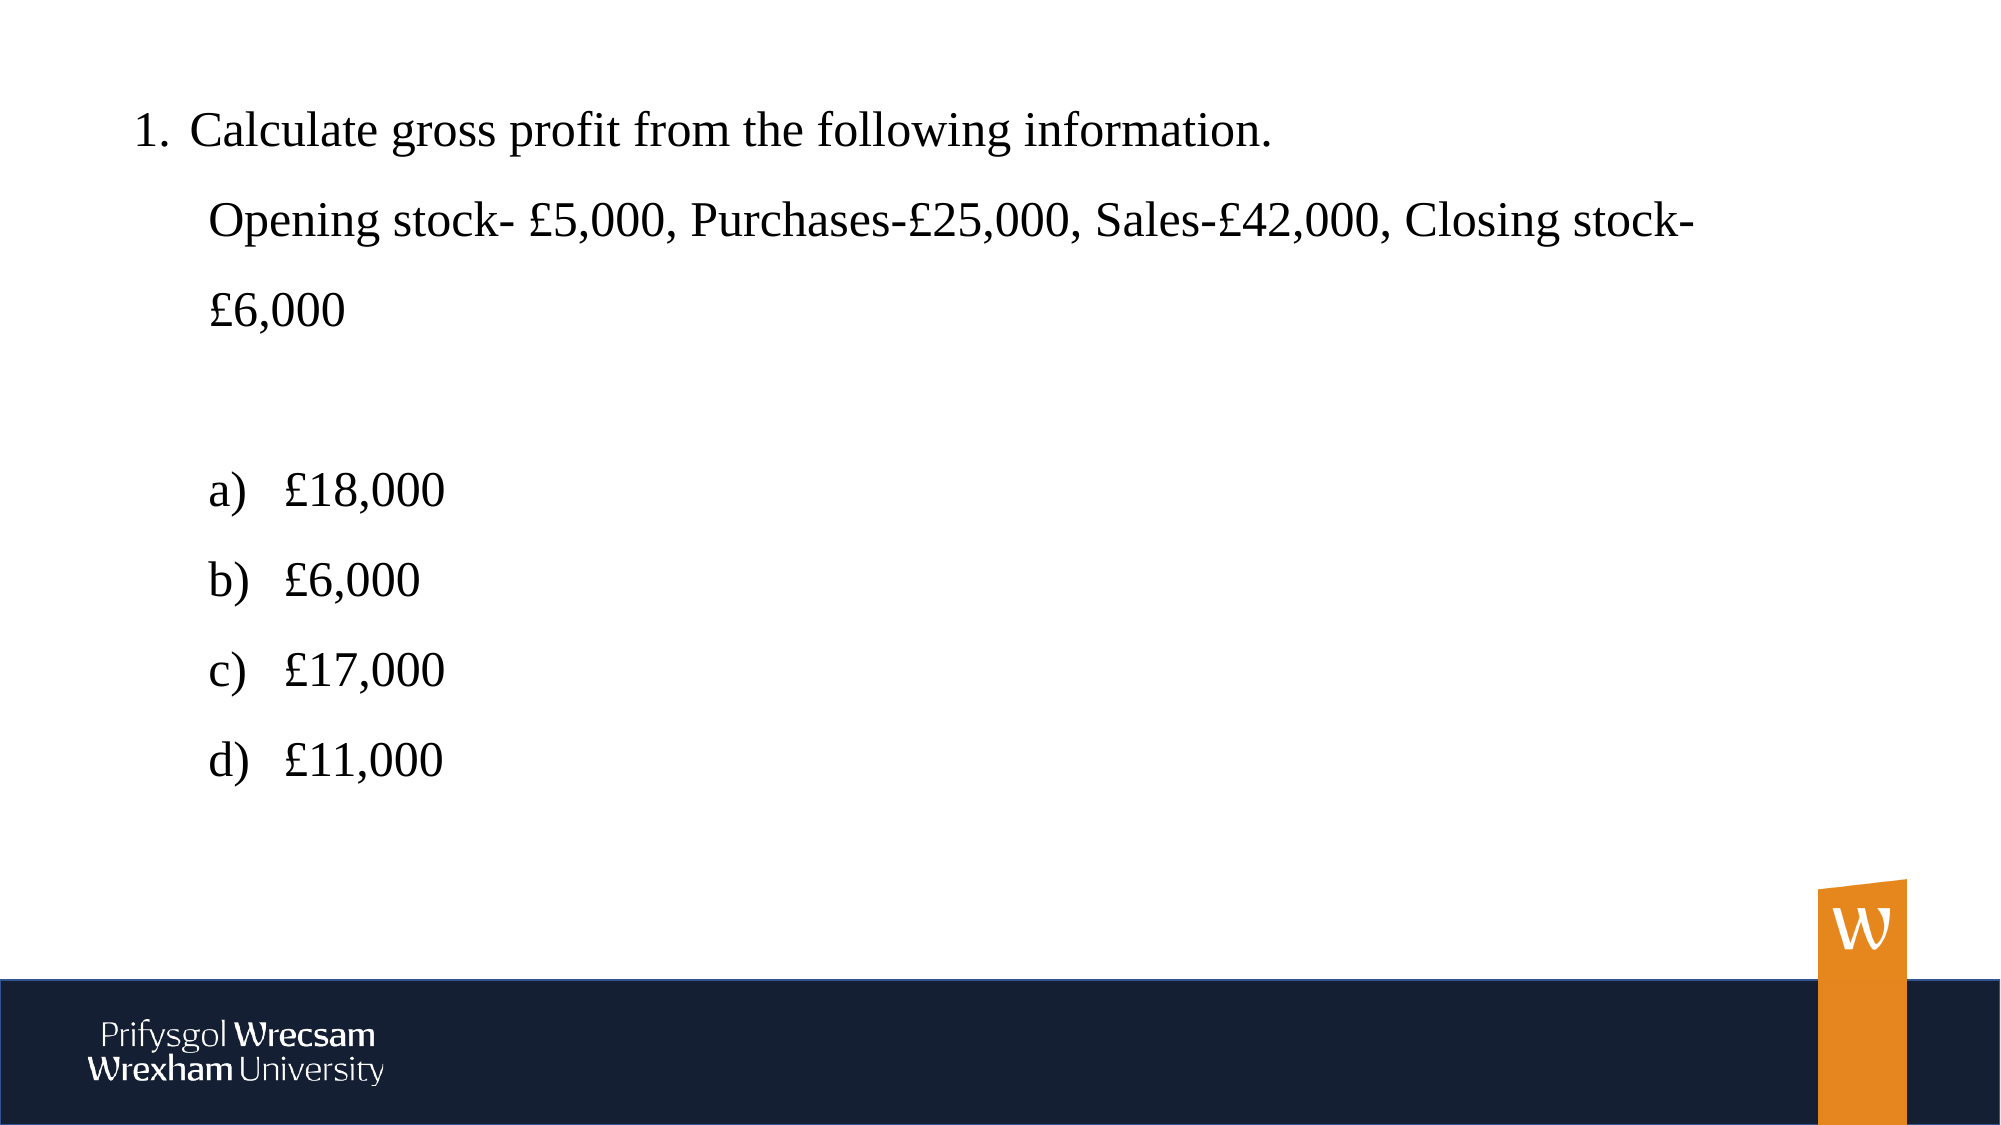

Calculate gross profit from the following information.
Opening stock- £5,000, Purchases-£25,000, Sales-£42,000, Closing stock- £6,000

£18,000
£6,000
£17,000
£11,000